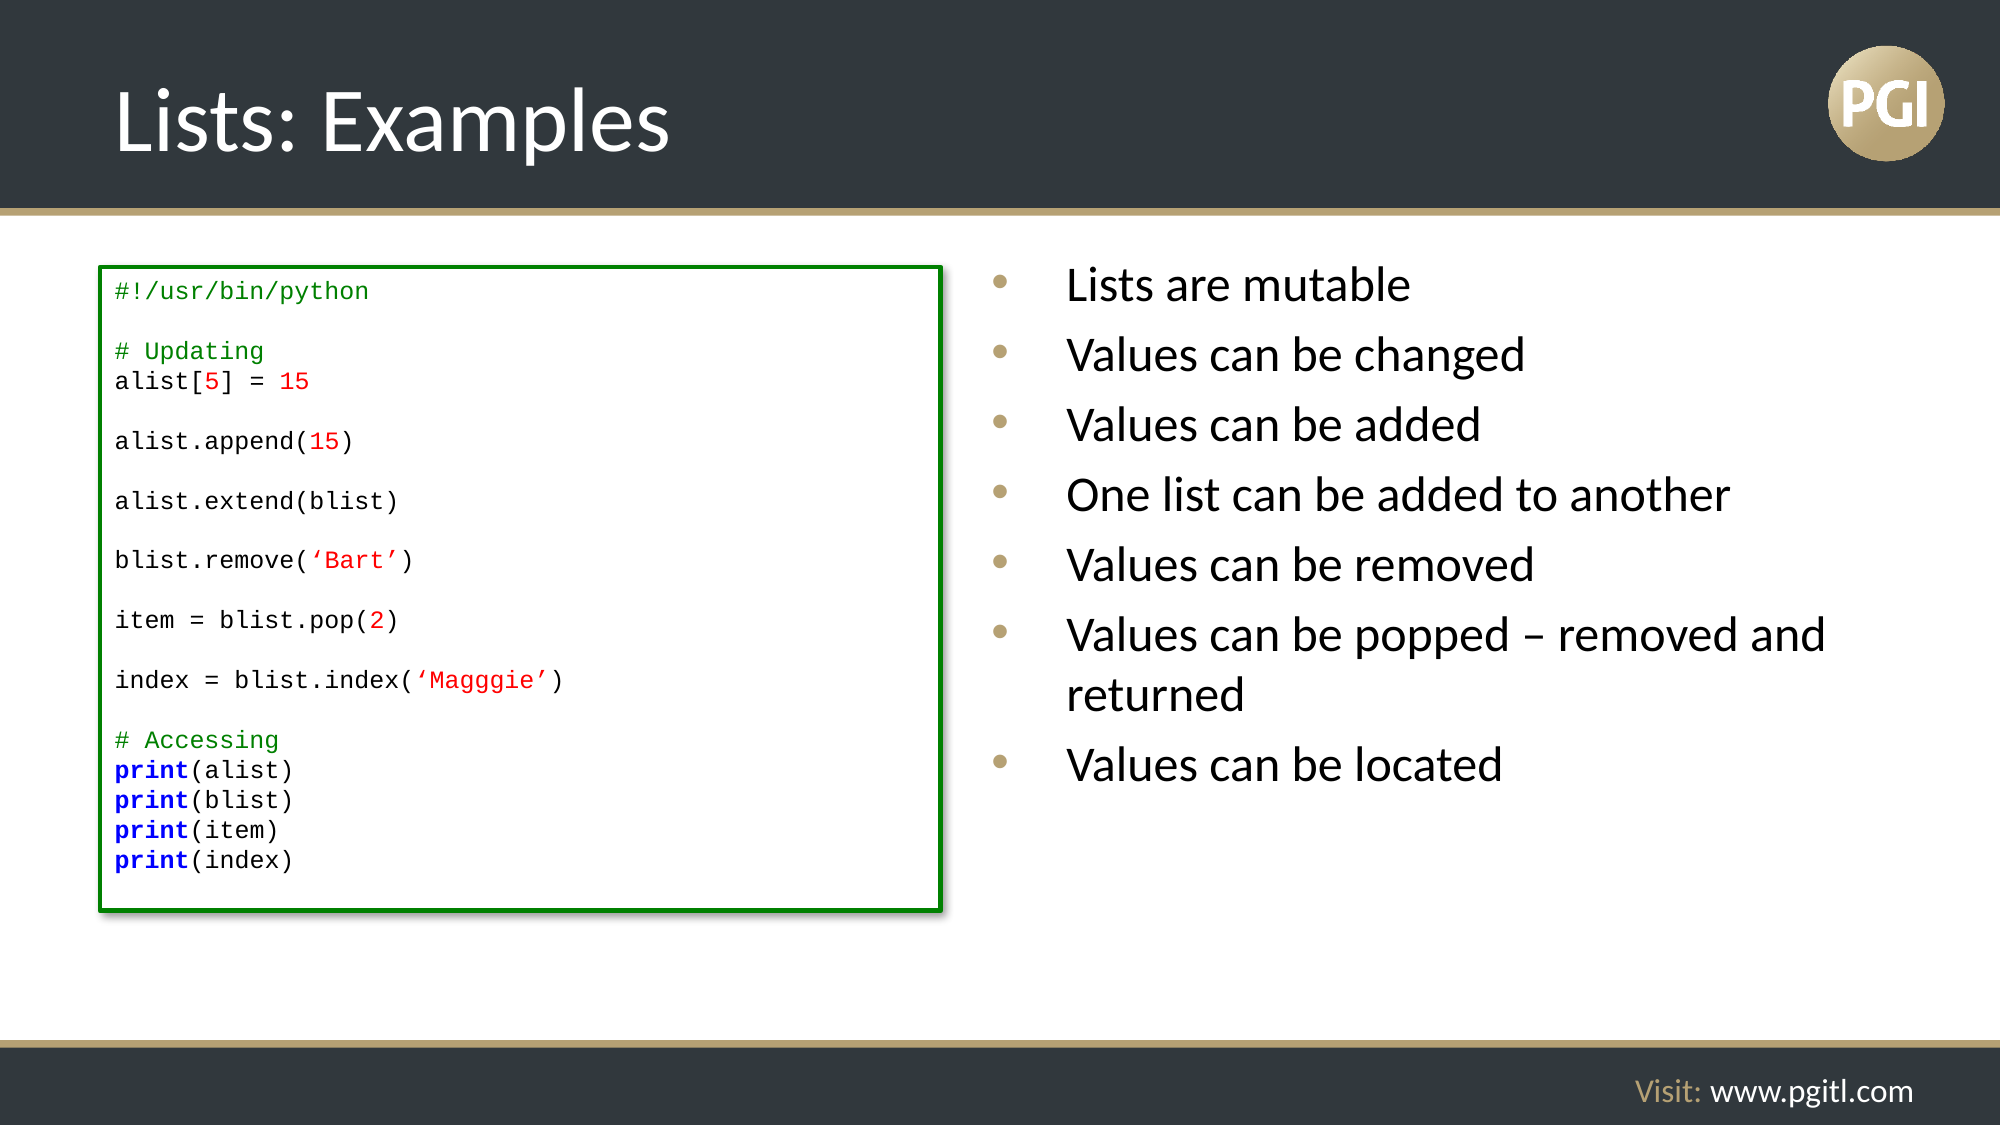

# Lists: Examples
Lists are mutable
Values can be changed
Values can be added
One list can be added to another
Values can be removed
Values can be popped – removed and returned
Values can be located

#!/usr/bin/python

# Updating
alist[5] = 15

alist.append(15)

alist.extend(blist)

blist.remove(‘Bart’)

item = blist.pop(2)

index = blist.index(‘Magggie’)

# Accessing
print(alist)
print(blist)
print(item)
print(index)